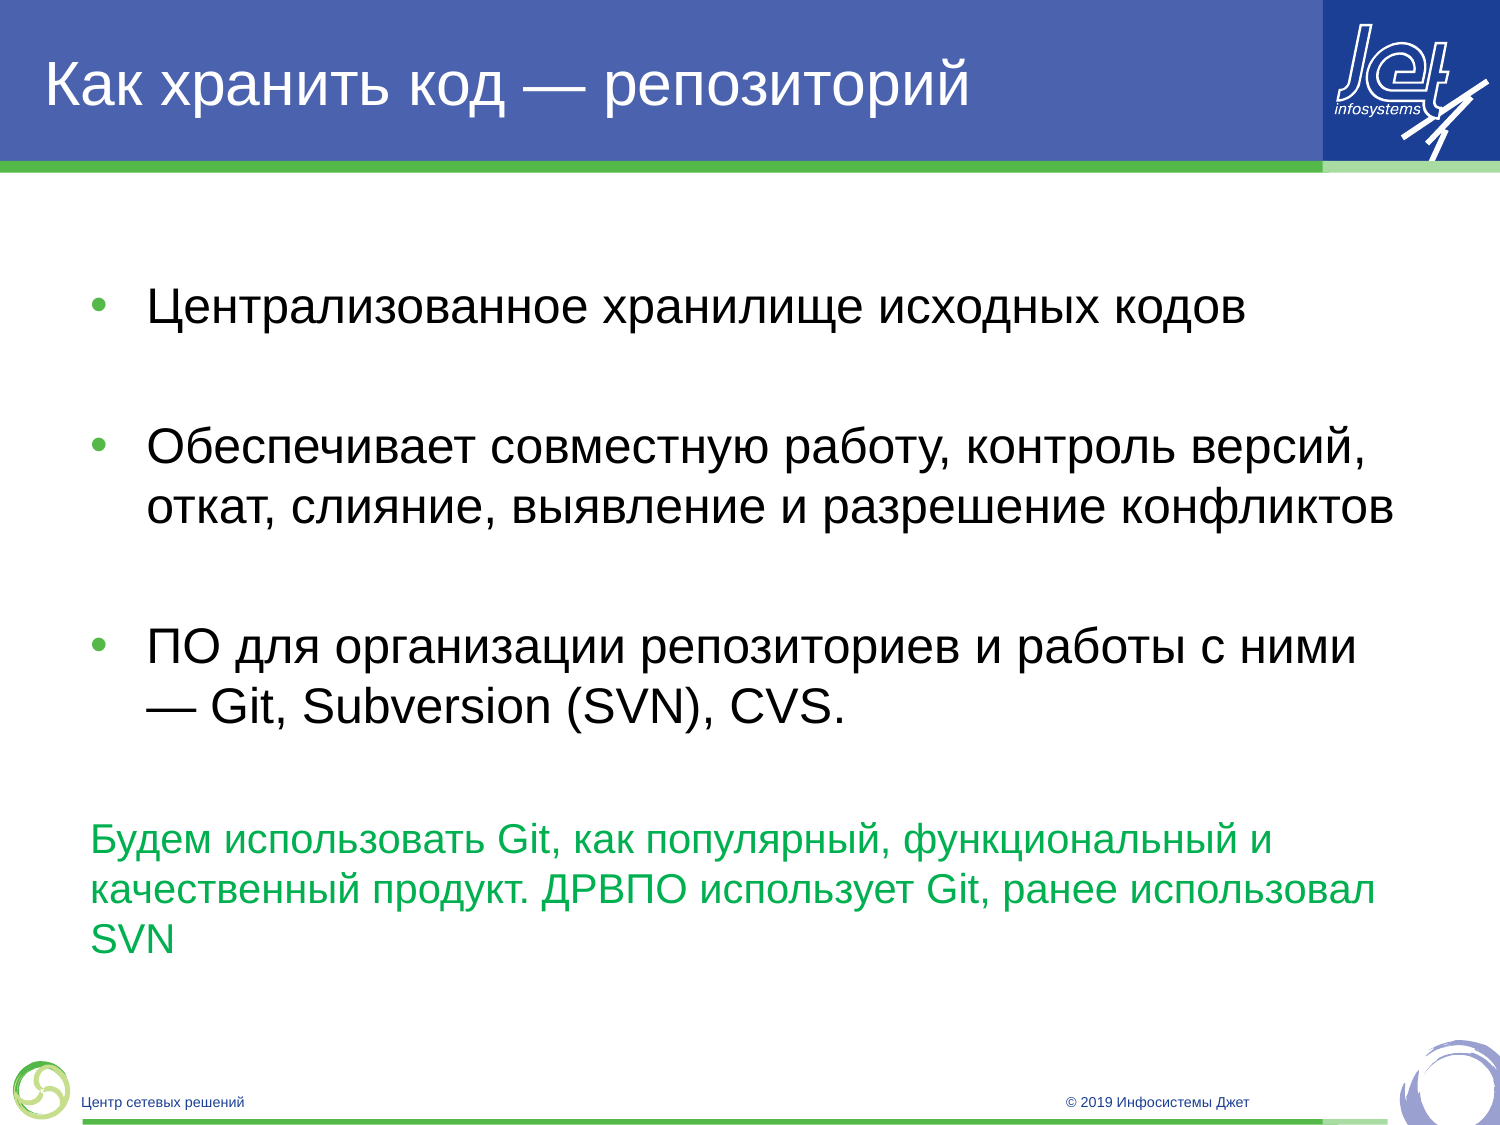

# Как хранить код — репозиторий

Централизованное хранилище исходных кодов

Обеспечивает совместную работу, контроль версий, откат, слияние, выявление и разрешение конфликтов

ПО для организации репозиториев и работы с ними — Git, Subversion (SVN), CVS.

Будем использовать Git, как популярный, функциональный и качественный продукт. ДРВПО использует Git, ранее использовал SVN